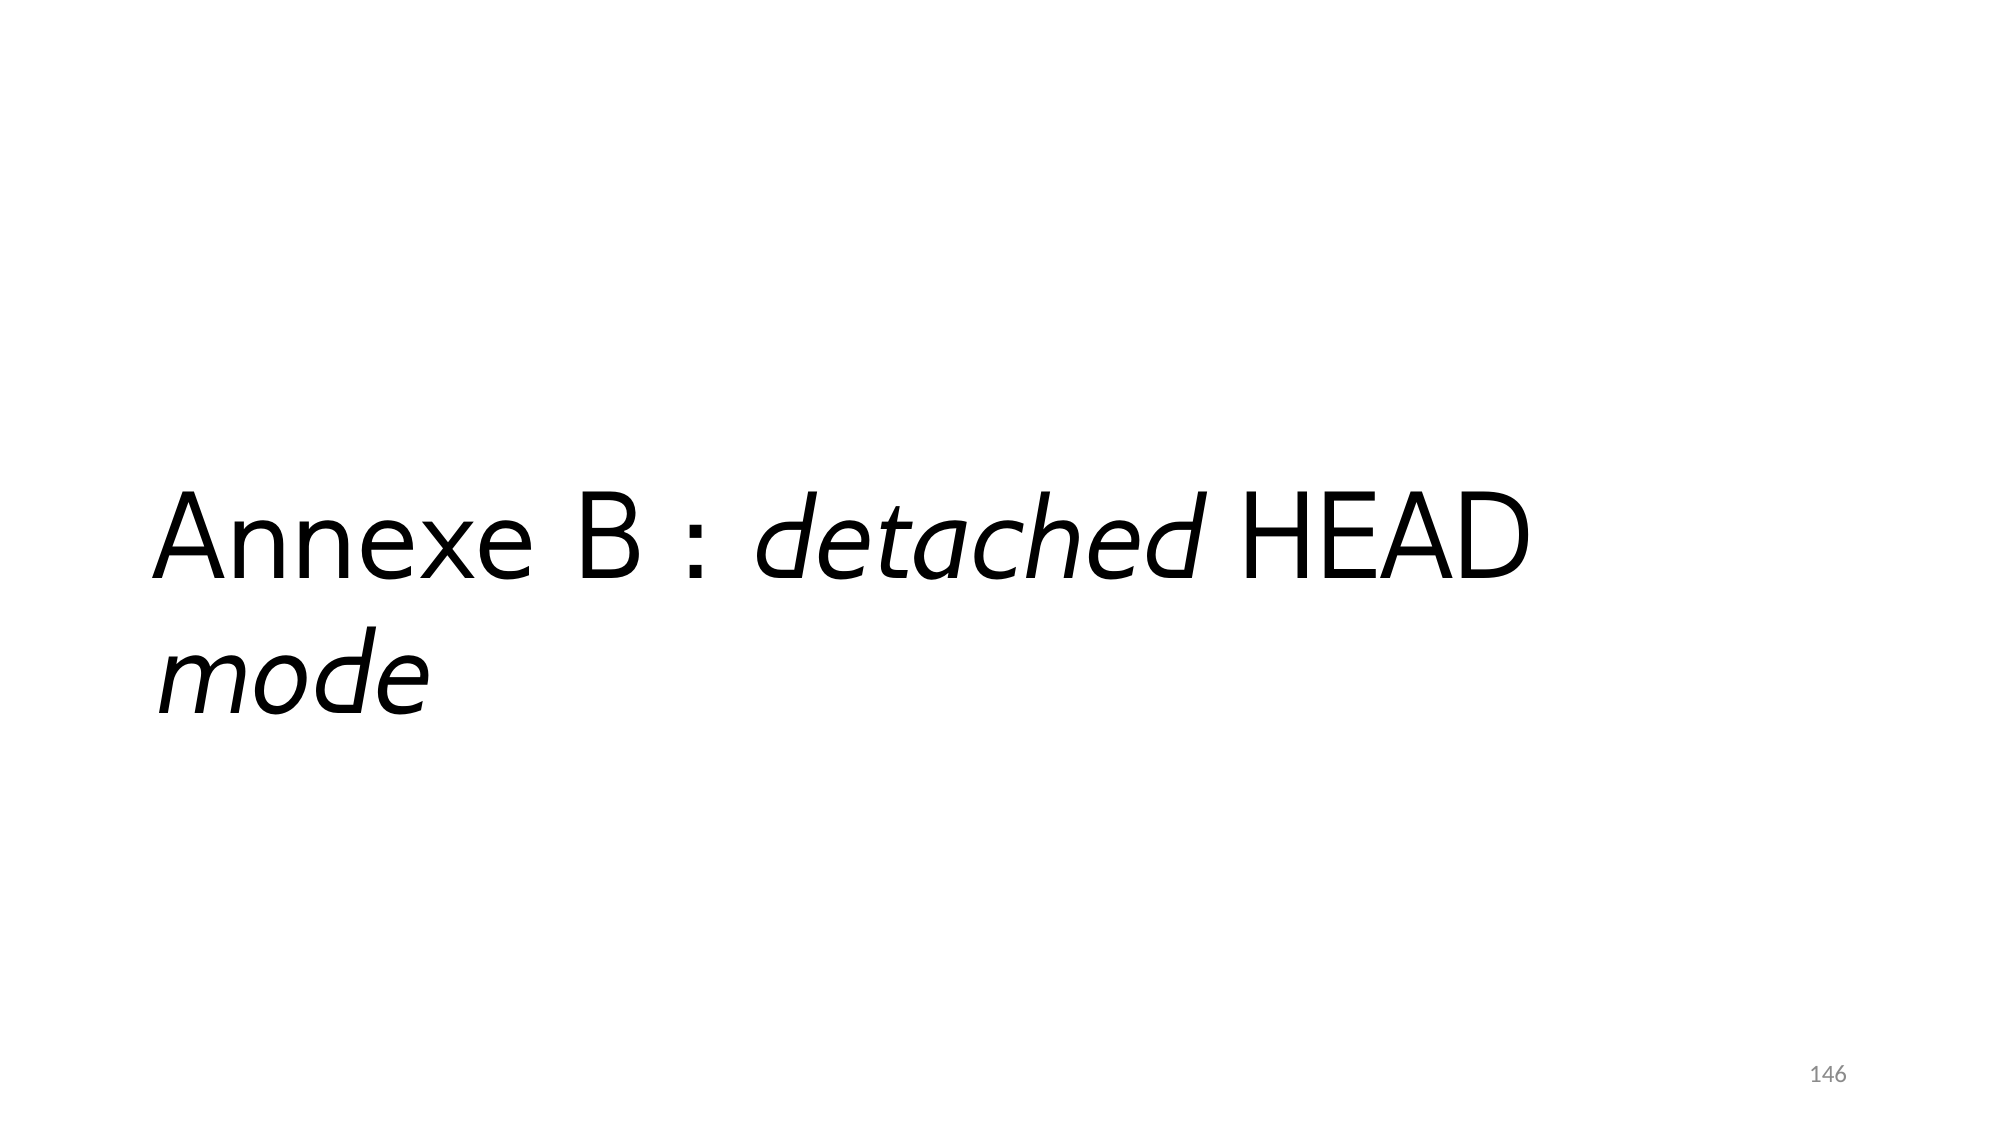

# Annexe B : detached HEAD mode

146